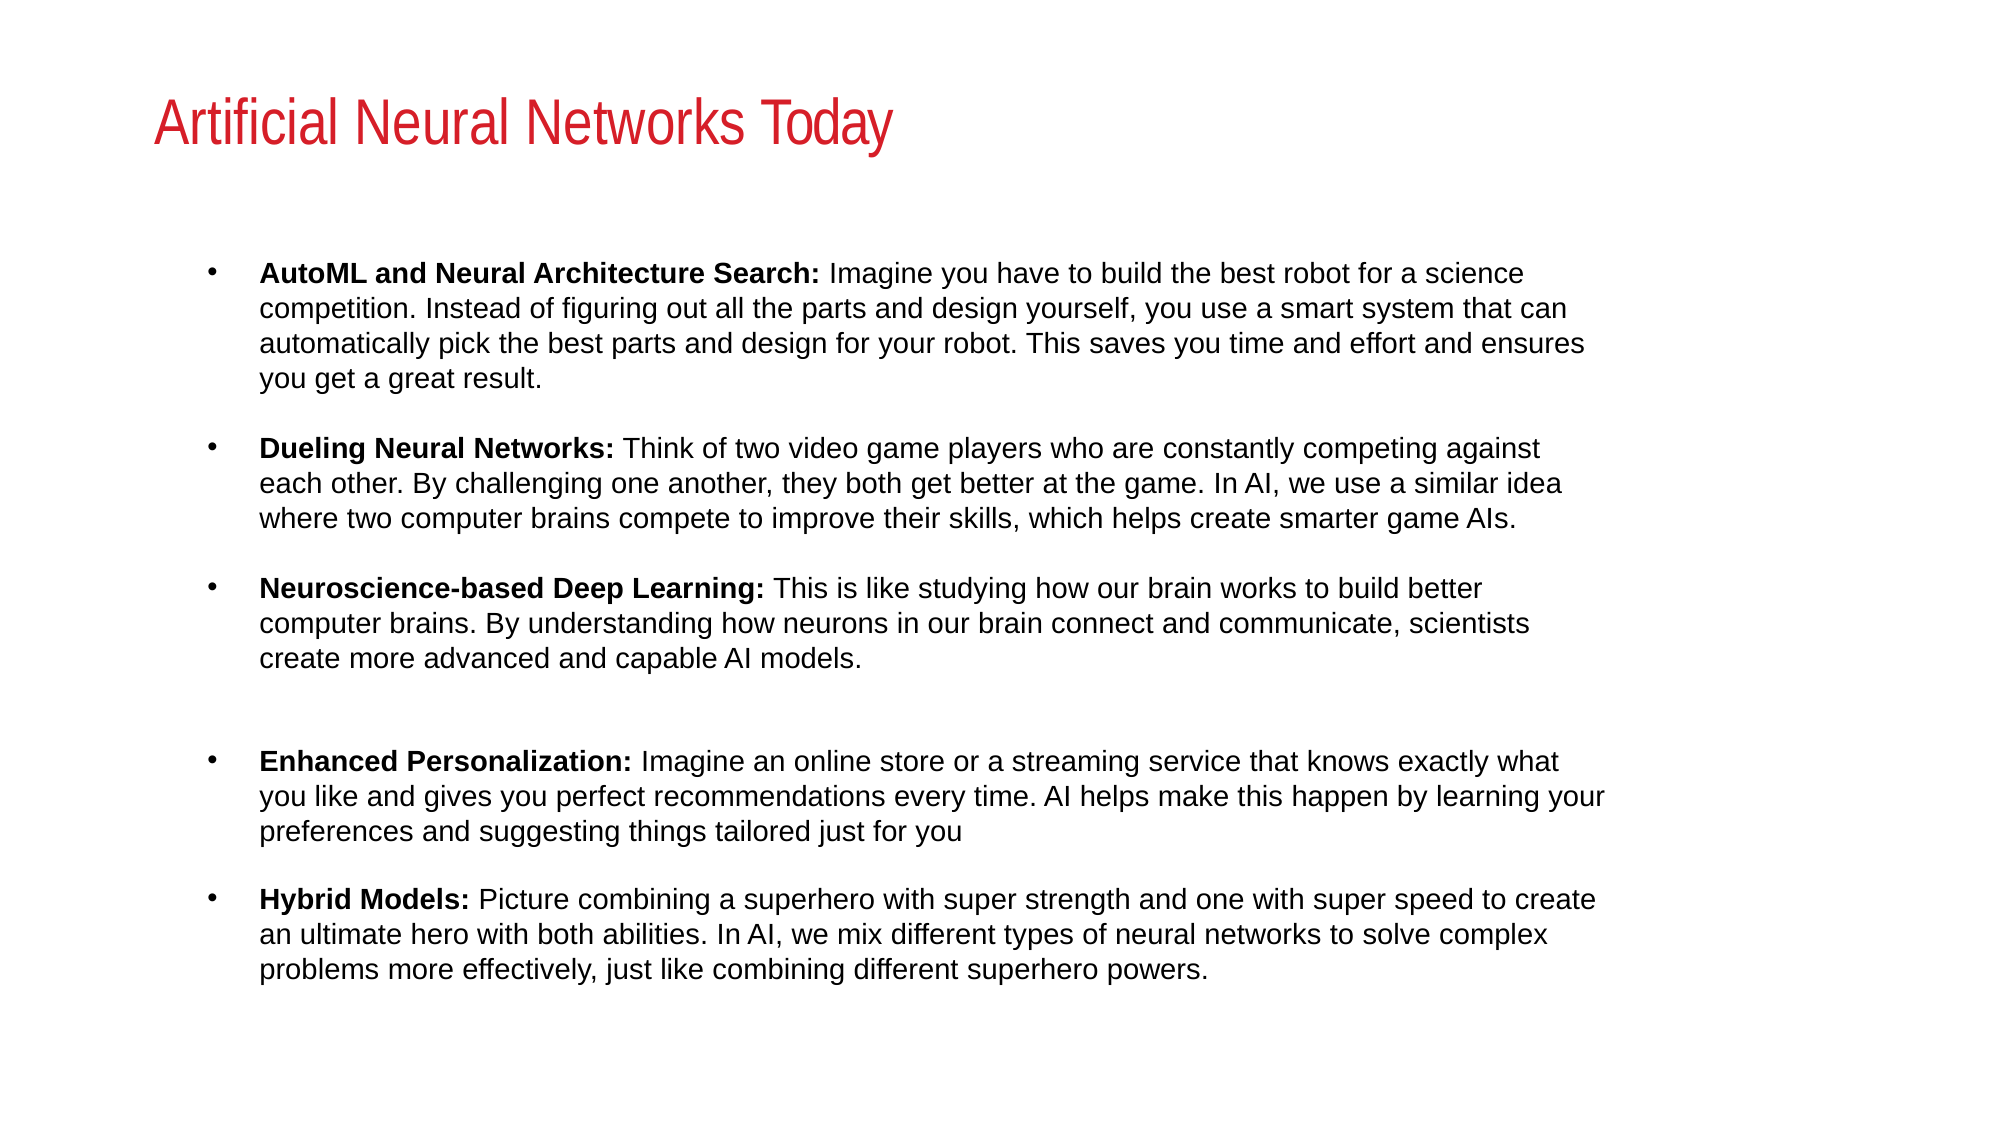

# Artificial Neural Networks Today
AutoML and Neural Architecture Search: Imagine you have to build the best robot for a science competition. Instead of figuring out all the parts and design yourself, you use a smart system that can automatically pick the best parts and design for your robot. This saves you time and effort and ensures you get a great result.

Dueling Neural Networks: Think of two video game players who are constantly competing against each other. By challenging one another, they both get better at the game. In AI, we use a similar idea where two computer brains compete to improve their skills, which helps create smarter game AIs.

Neuroscience-based Deep Learning: This is like studying how our brain works to build better computer brains. By understanding how neurons in our brain connect and communicate, scientists create more advanced and capable AI models.

Enhanced Personalization: Imagine an online store or a streaming service that knows exactly what you like and gives you perfect recommendations every time. AI helps make this happen by learning your preferences and suggesting things tailored just for you
Hybrid Models: Picture combining a superhero with super strength and one with super speed to create an ultimate hero with both abilities. In AI, we mix different types of neural networks to solve complex problems more effectively, just like combining different superhero powers.
7